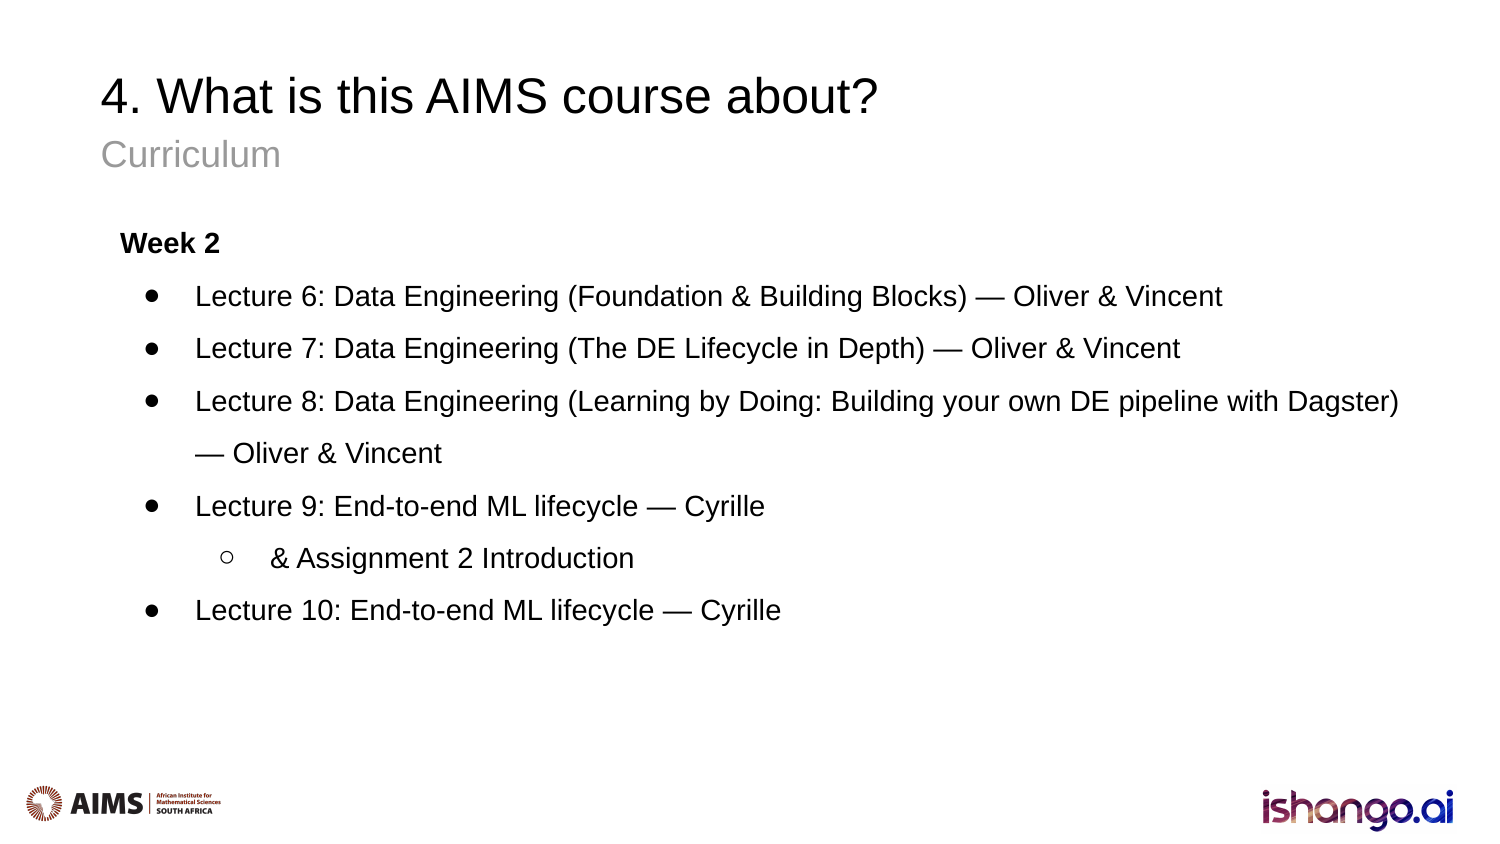

4. What is this AIMS course about?
Curriculum

Week 2
Lecture 6: Data Engineering (Foundation & Building Blocks) — Oliver & Vincent
Lecture 7: Data Engineering (The DE Lifecycle in Depth) — Oliver & Vincent
Lecture 8: Data Engineering (Learning by Doing: Building your own DE pipeline with Dagster) — Oliver & Vincent
Lecture 9: End-to-end ML lifecycle — Cyrille
& Assignment 2 Introduction
Lecture 10: End-to-end ML lifecycle — Cyrille